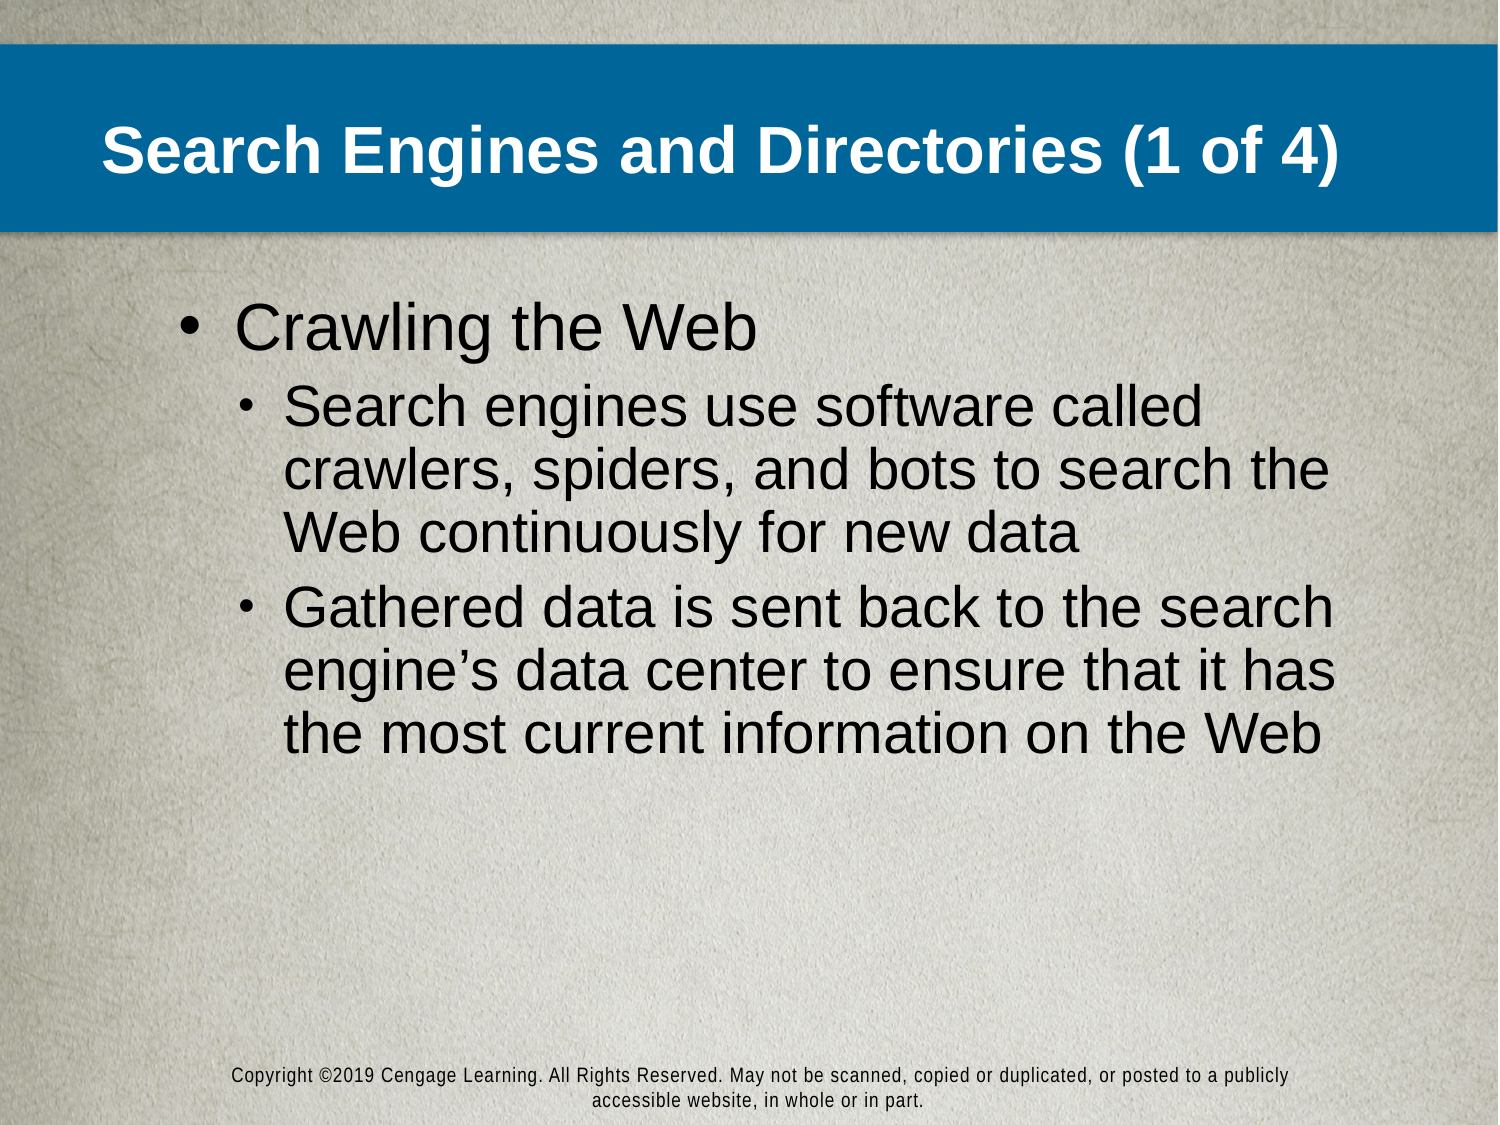

# Search Engines and Directories (1 of 4)
Crawling the Web
Search engines use software called crawlers, spiders, and bots to search the Web continuously for new data
Gathered data is sent back to the search engine’s data center to ensure that it has the most current information on the Web